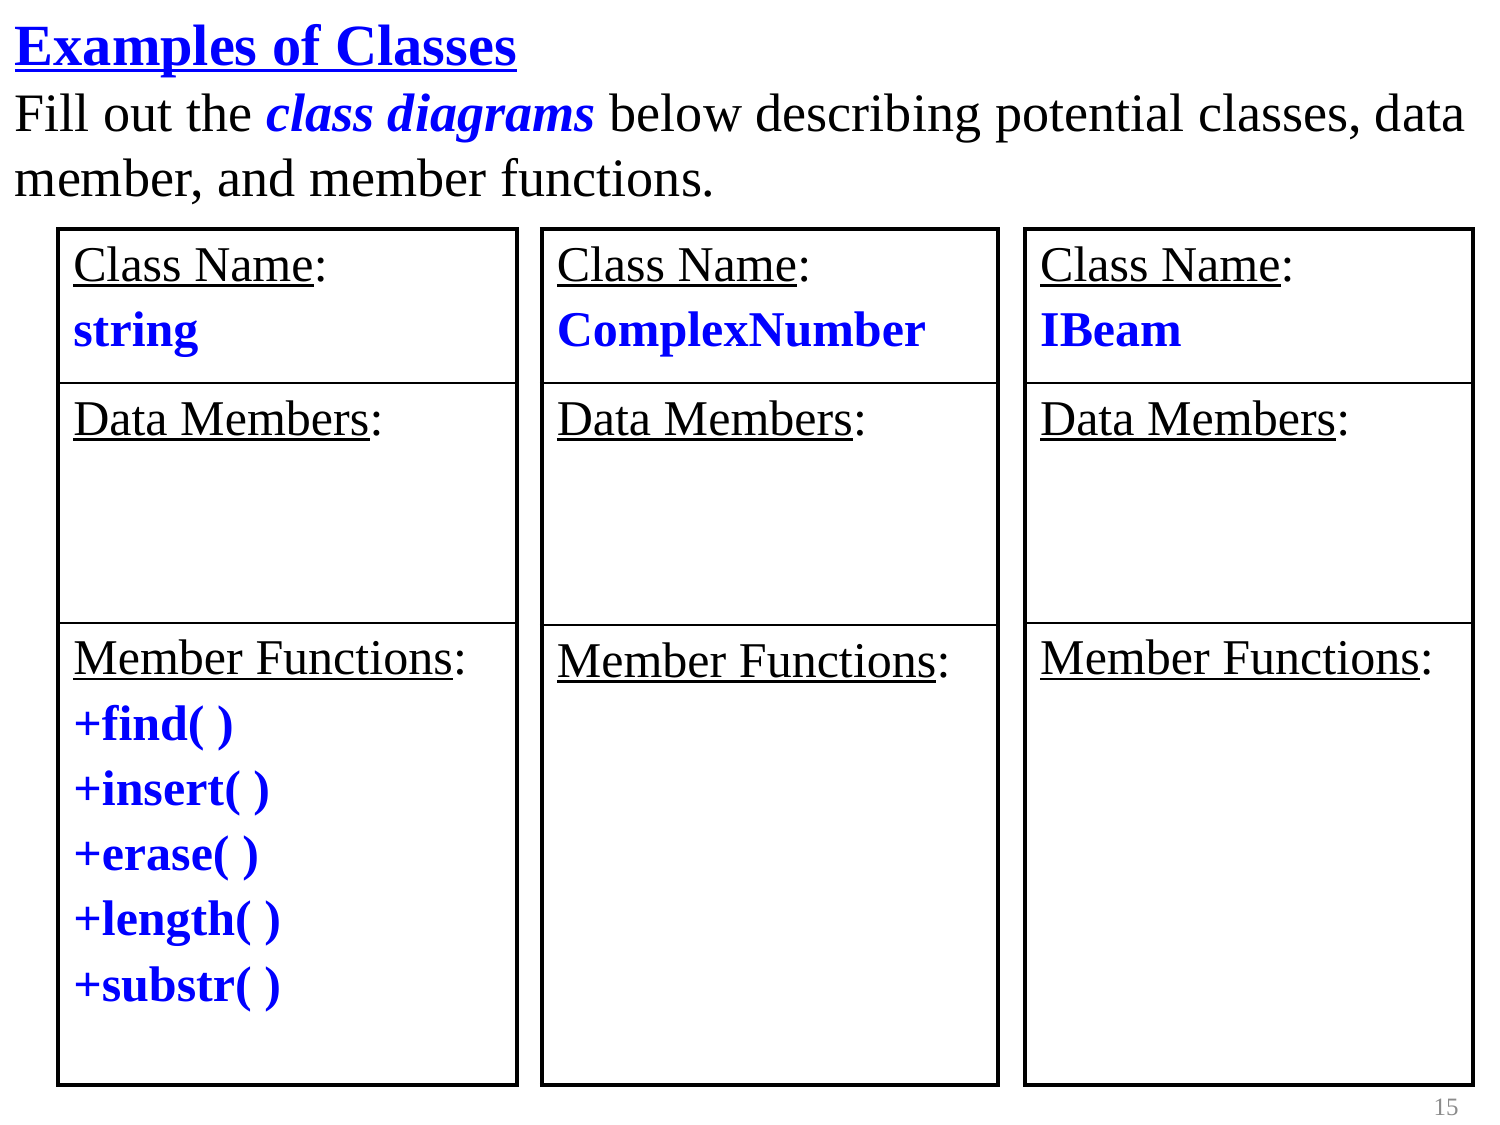

Examples of Classes
Fill out the class diagrams below describing potential classes, data member, and member functions.
| Class Name: string |
| --- |
| Data Members: |
| Member Functions: +find( ) +insert( ) +erase( ) +length( ) +substr( ) |
| Class Name: ComplexNumber |
| --- |
| Data Members: |
| Member Functions: |
| Class Name: IBeam |
| --- |
| Data Members: |
| Member Functions: |
15